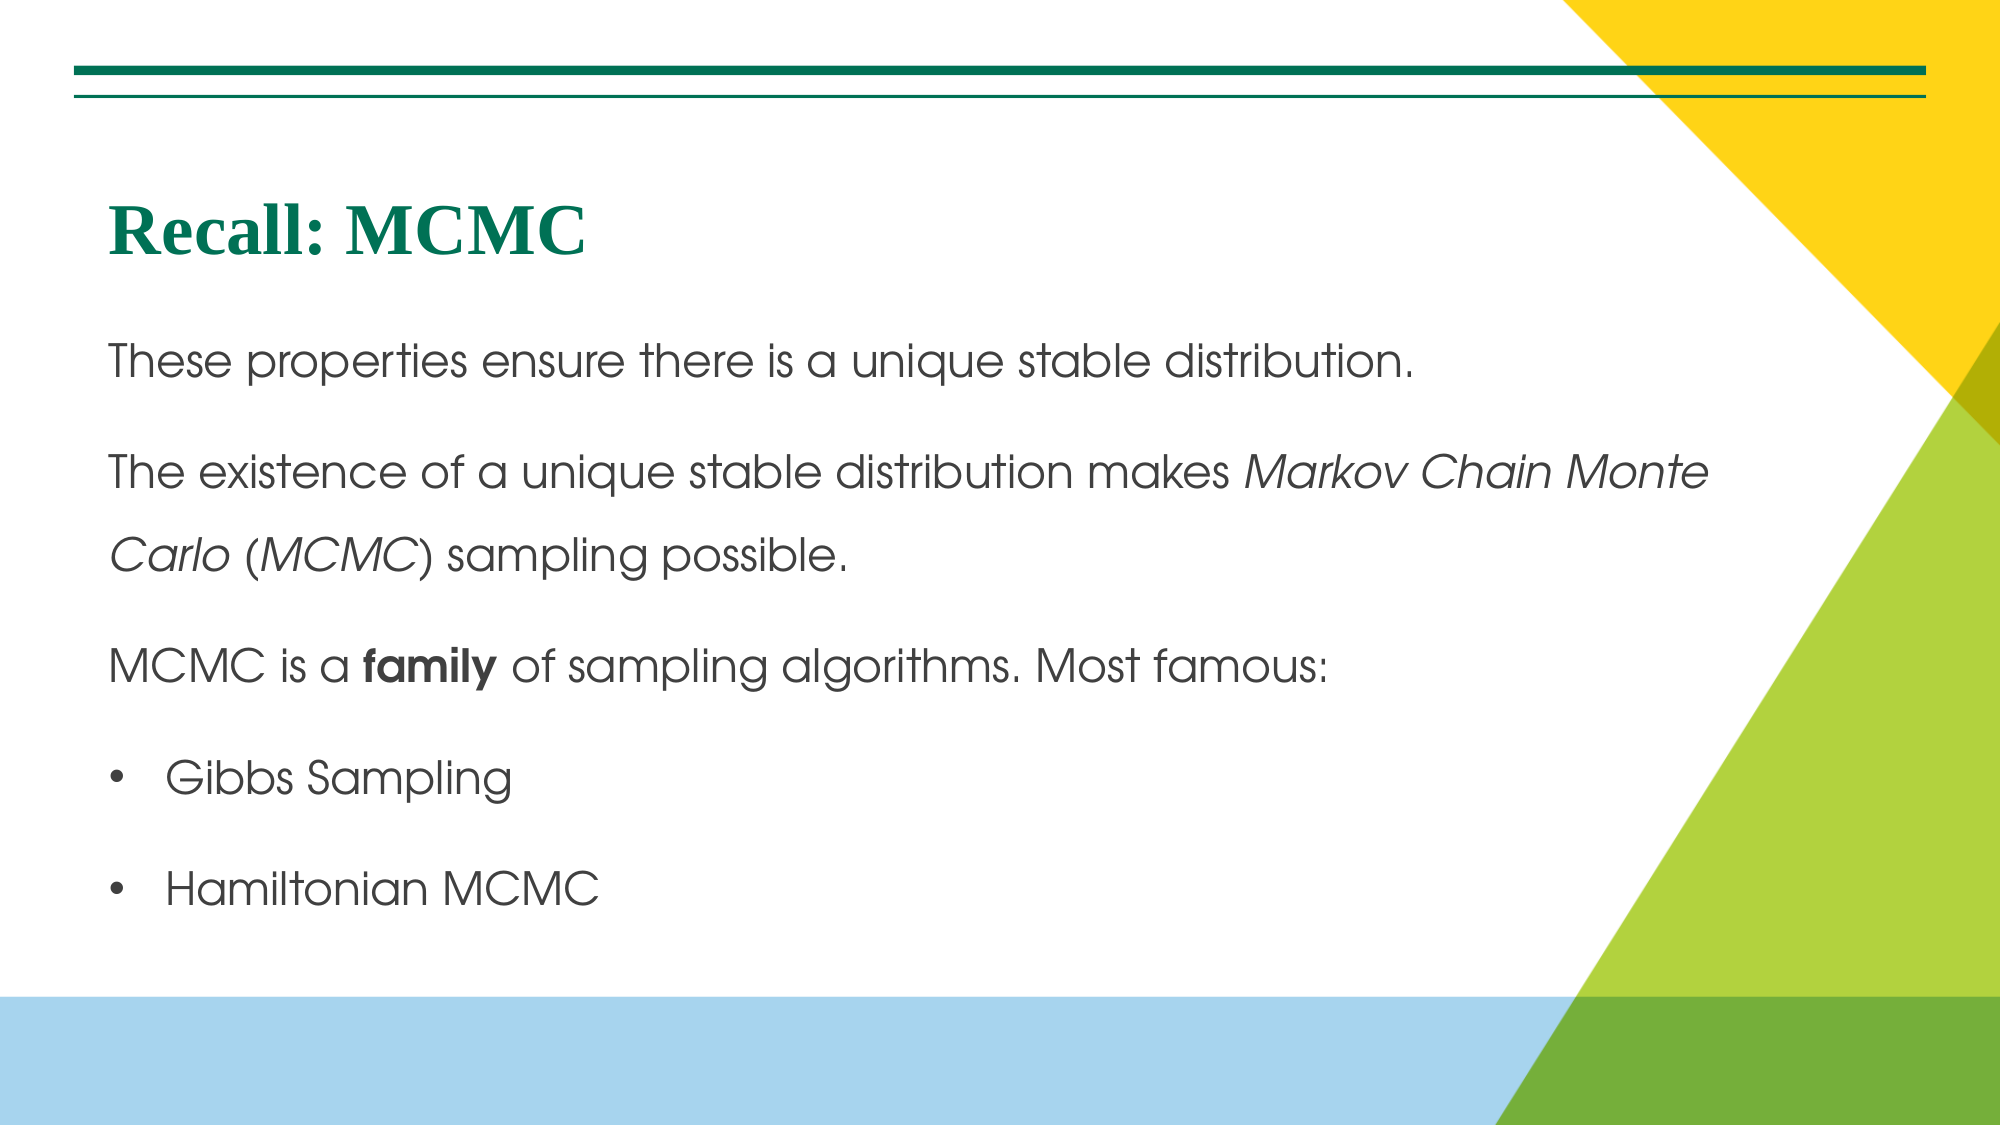

# Recall: MCMC
These properties ensure there is a unique stable distribution.
The existence of a unique stable distribution makes Markov Chain Monte Carlo (MCMC) sampling possible.
MCMC is a family of sampling algorithms. Most famous:
Gibbs Sampling
Hamiltonian MCMC